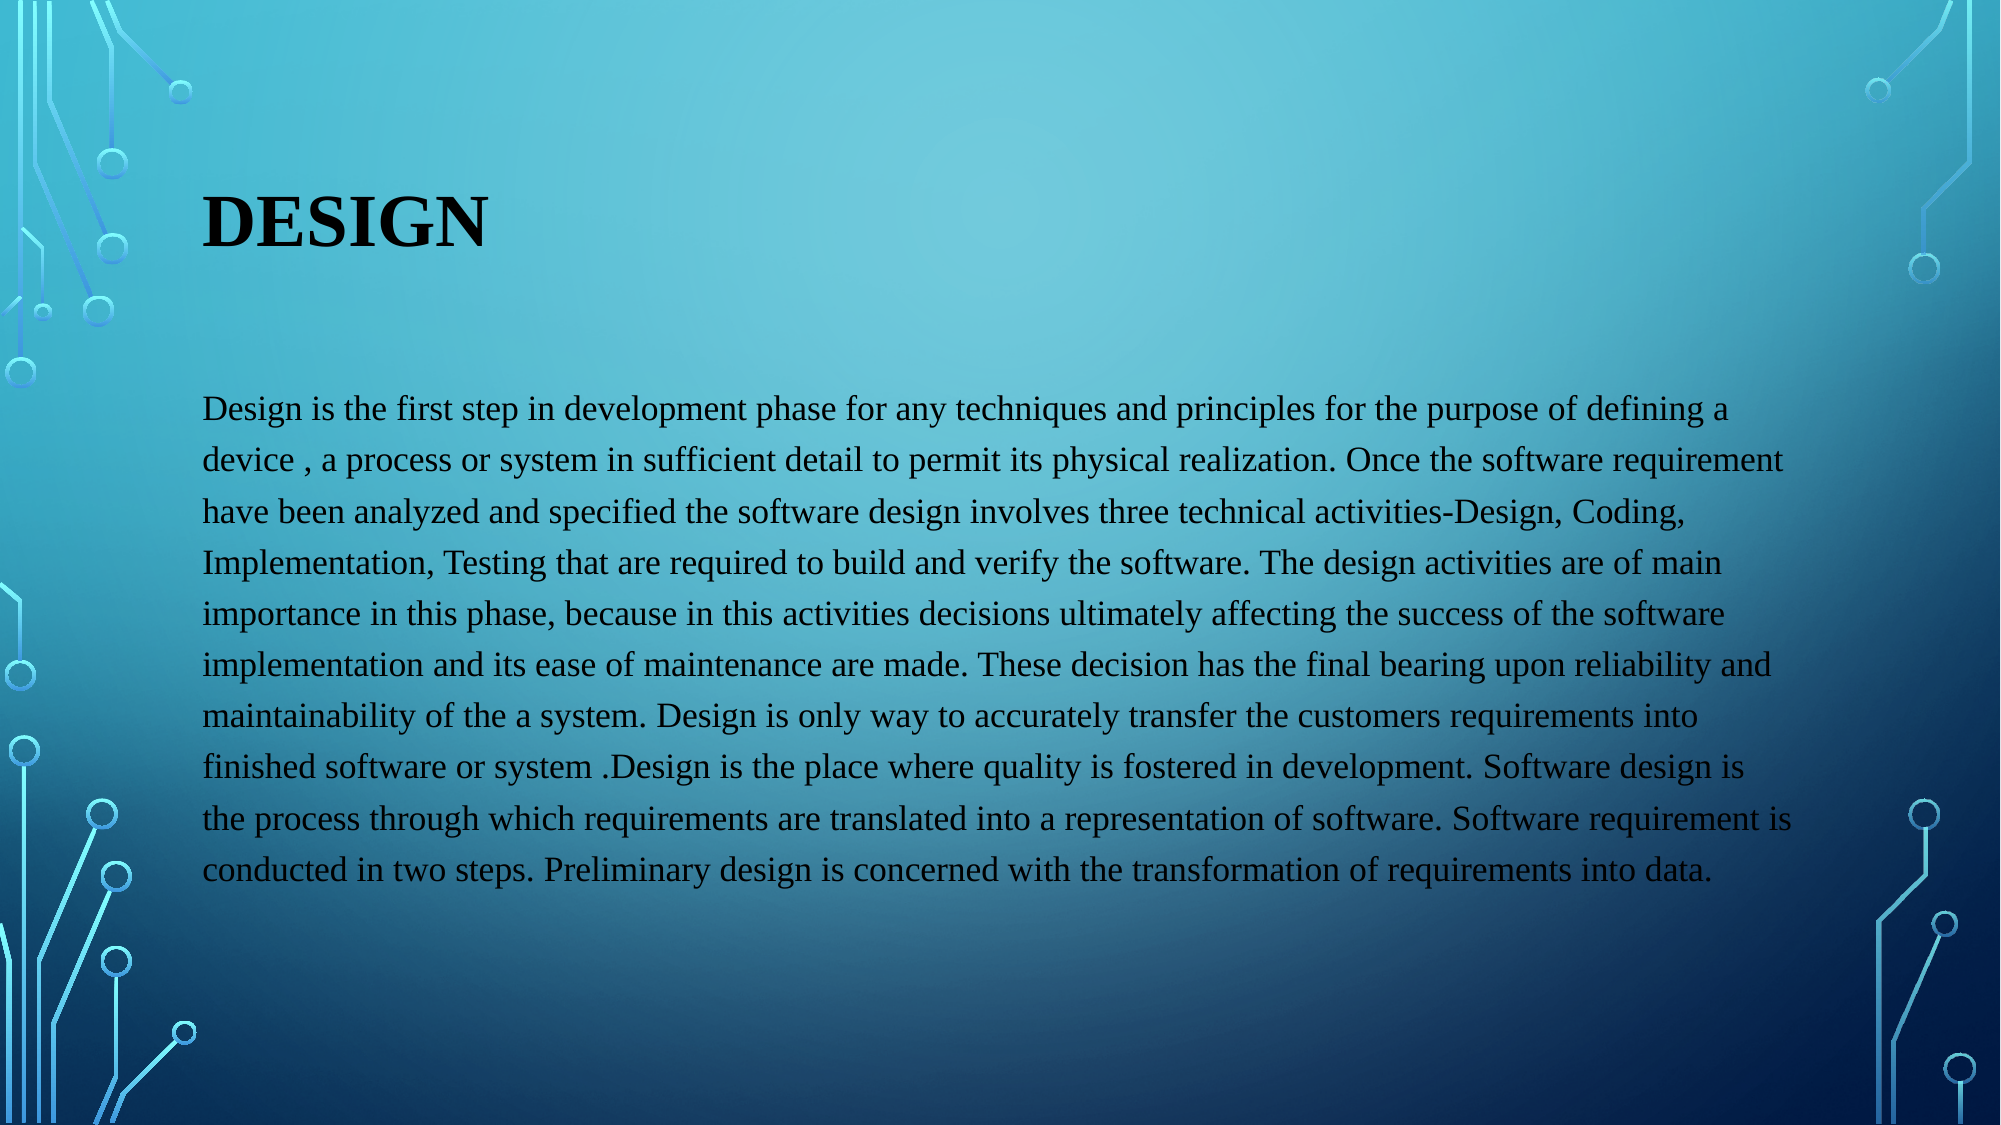

# DESIGN
Design is the first step in development phase for any techniques and principles for the purpose of defining a device , a process or system in sufficient detail to permit its physical realization. Once the software requirement have been analyzed and specified the software design involves three technical activities-Design, Coding, Implementation, Testing that are required to build and verify the software. The design activities are of main importance in this phase, because in this activities decisions ultimately affecting the success of the software implementation and its ease of maintenance are made. These decision has the final bearing upon reliability and maintainability of the a system. Design is only way to accurately transfer the customers requirements into finished software or system .Design is the place where quality is fostered in development. Software design is the process through which requirements are translated into a representation of software. Software requirement is conducted in two steps. Preliminary design is concerned with the transformation of requirements into data.